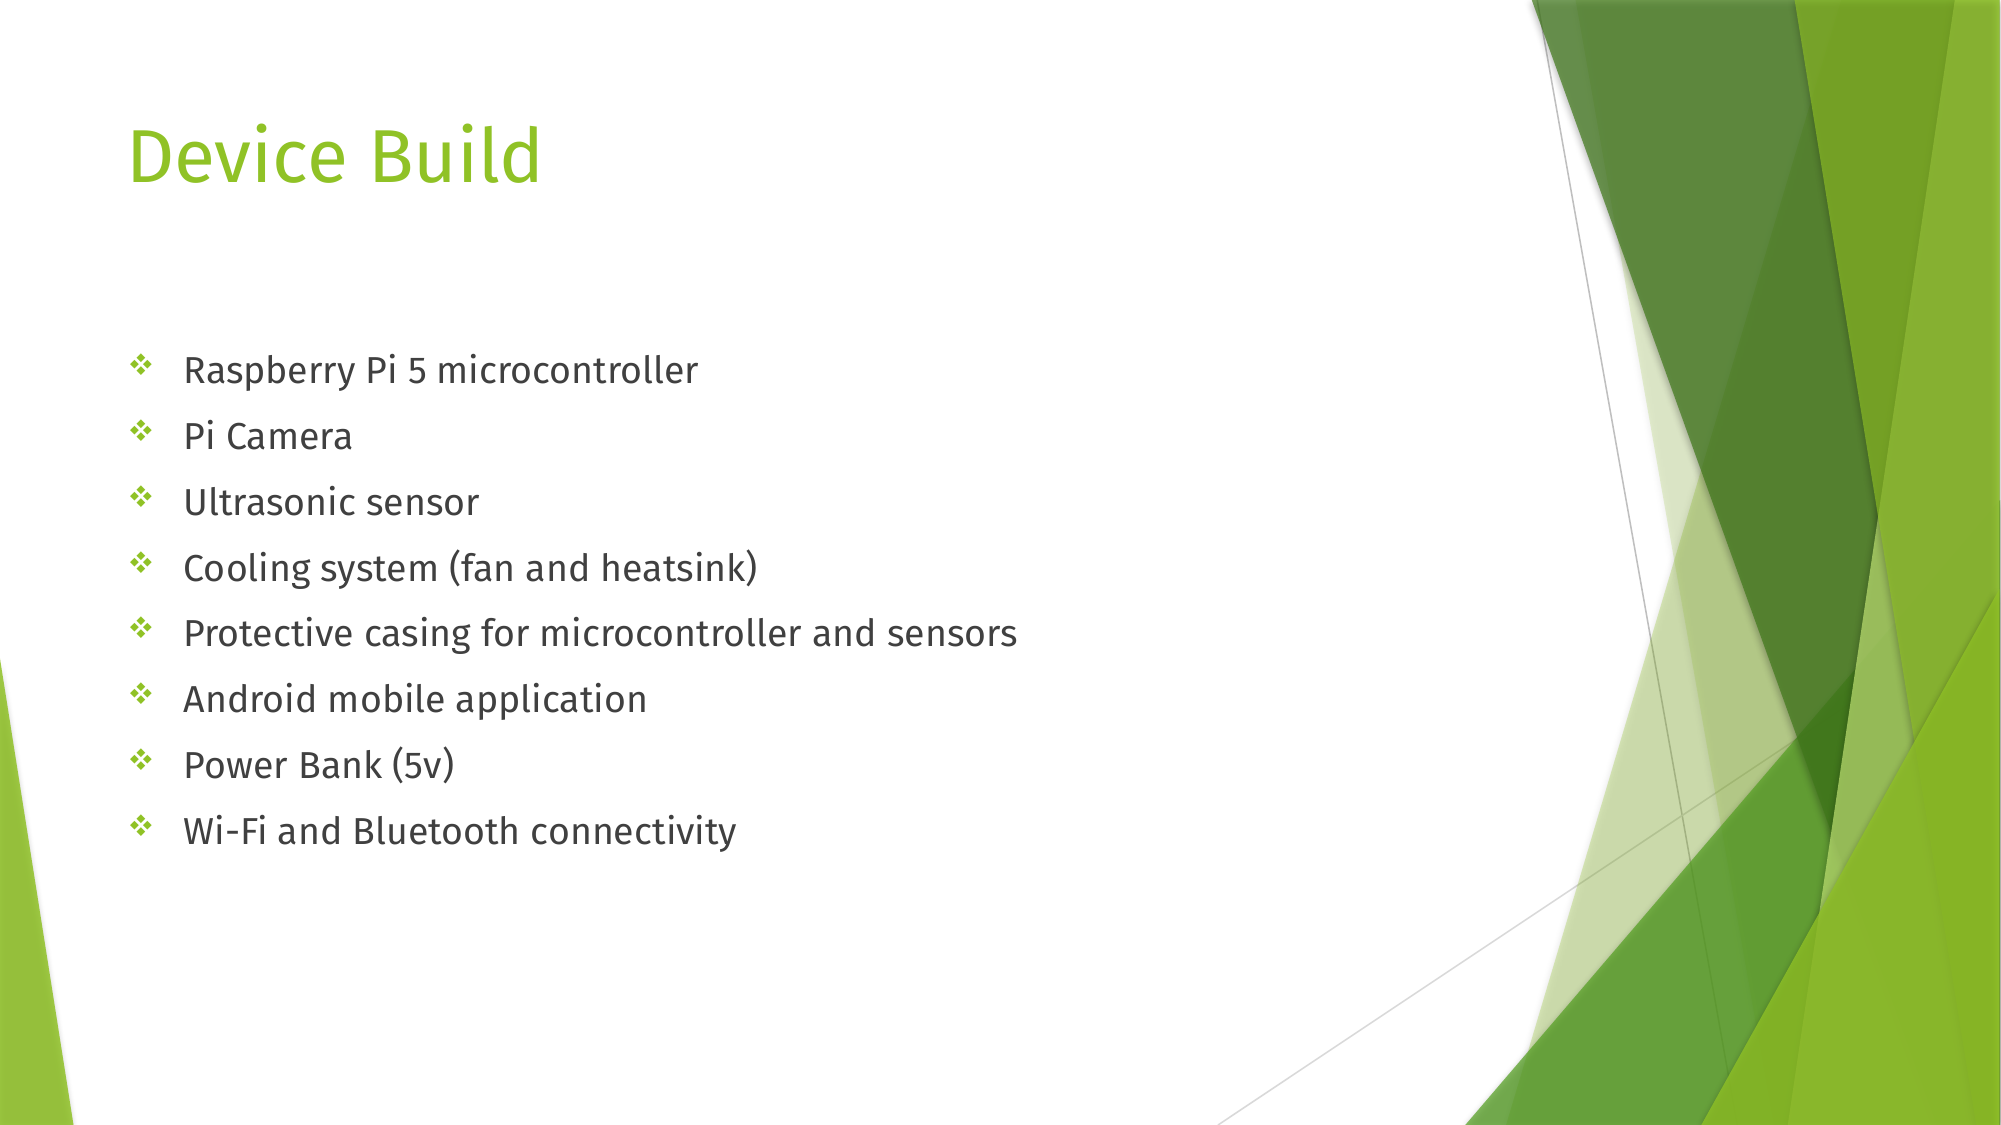

# Device Build
Raspberry Pi 5 microcontroller
Pi Camera
Ultrasonic sensor
Cooling system (fan and heatsink)
Protective casing for microcontroller and sensors
Android mobile application
Power Bank (5v)
Wi-Fi and Bluetooth connectivity